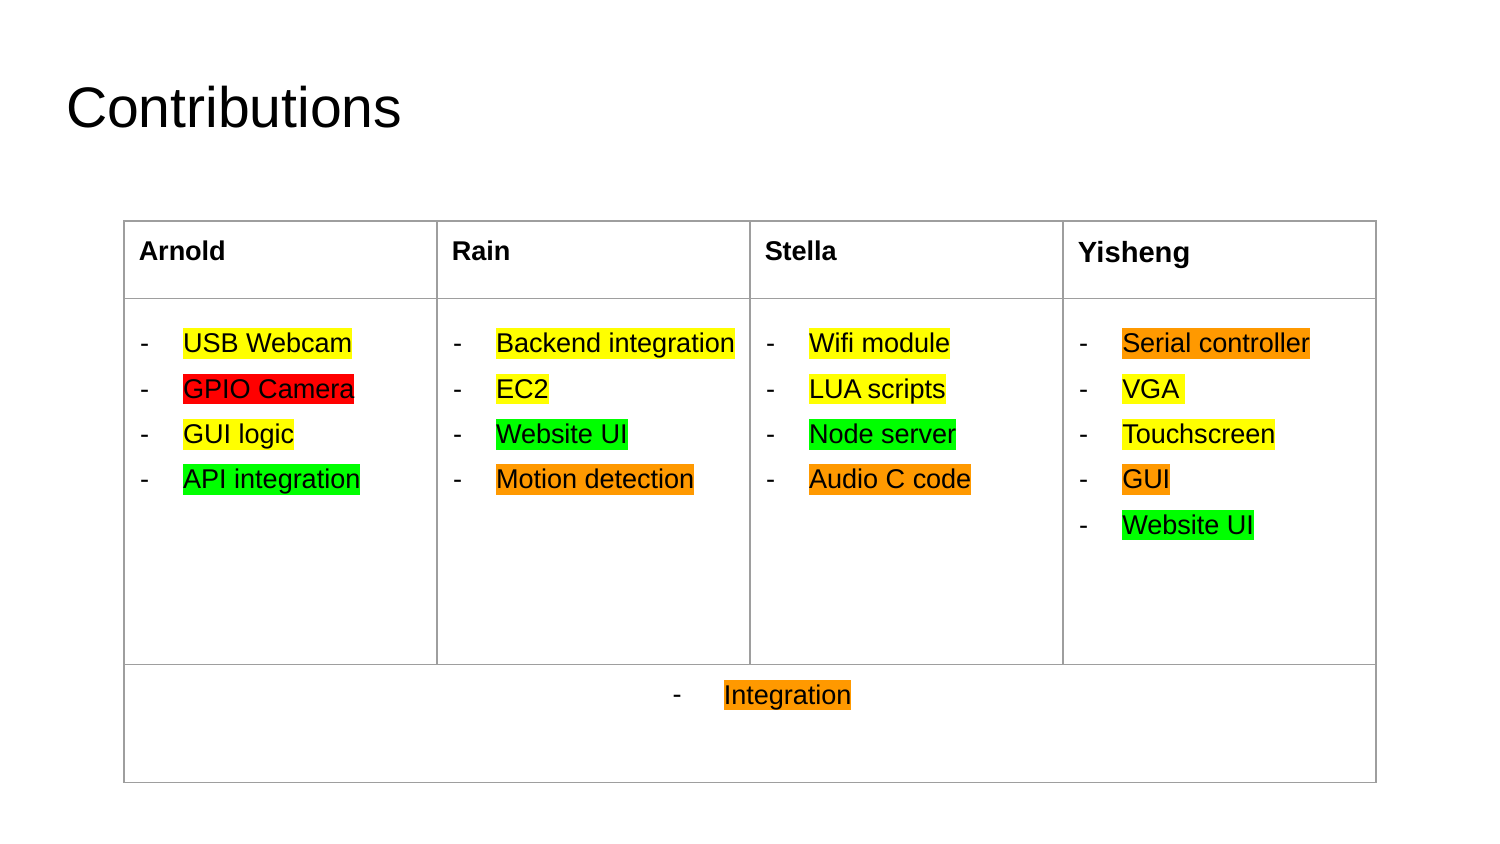

# Contributions
| Arnold | Rain | Stella | Yisheng |
| --- | --- | --- | --- |
| USB Webcam GPIO Camera GUI logic API integration | Backend integration EC2 Website UI Motion detection | Wifi module LUA scripts Node server Audio C code | Serial controller VGA Touchscreen GUI Website UI |
| Integration |  |  |  |